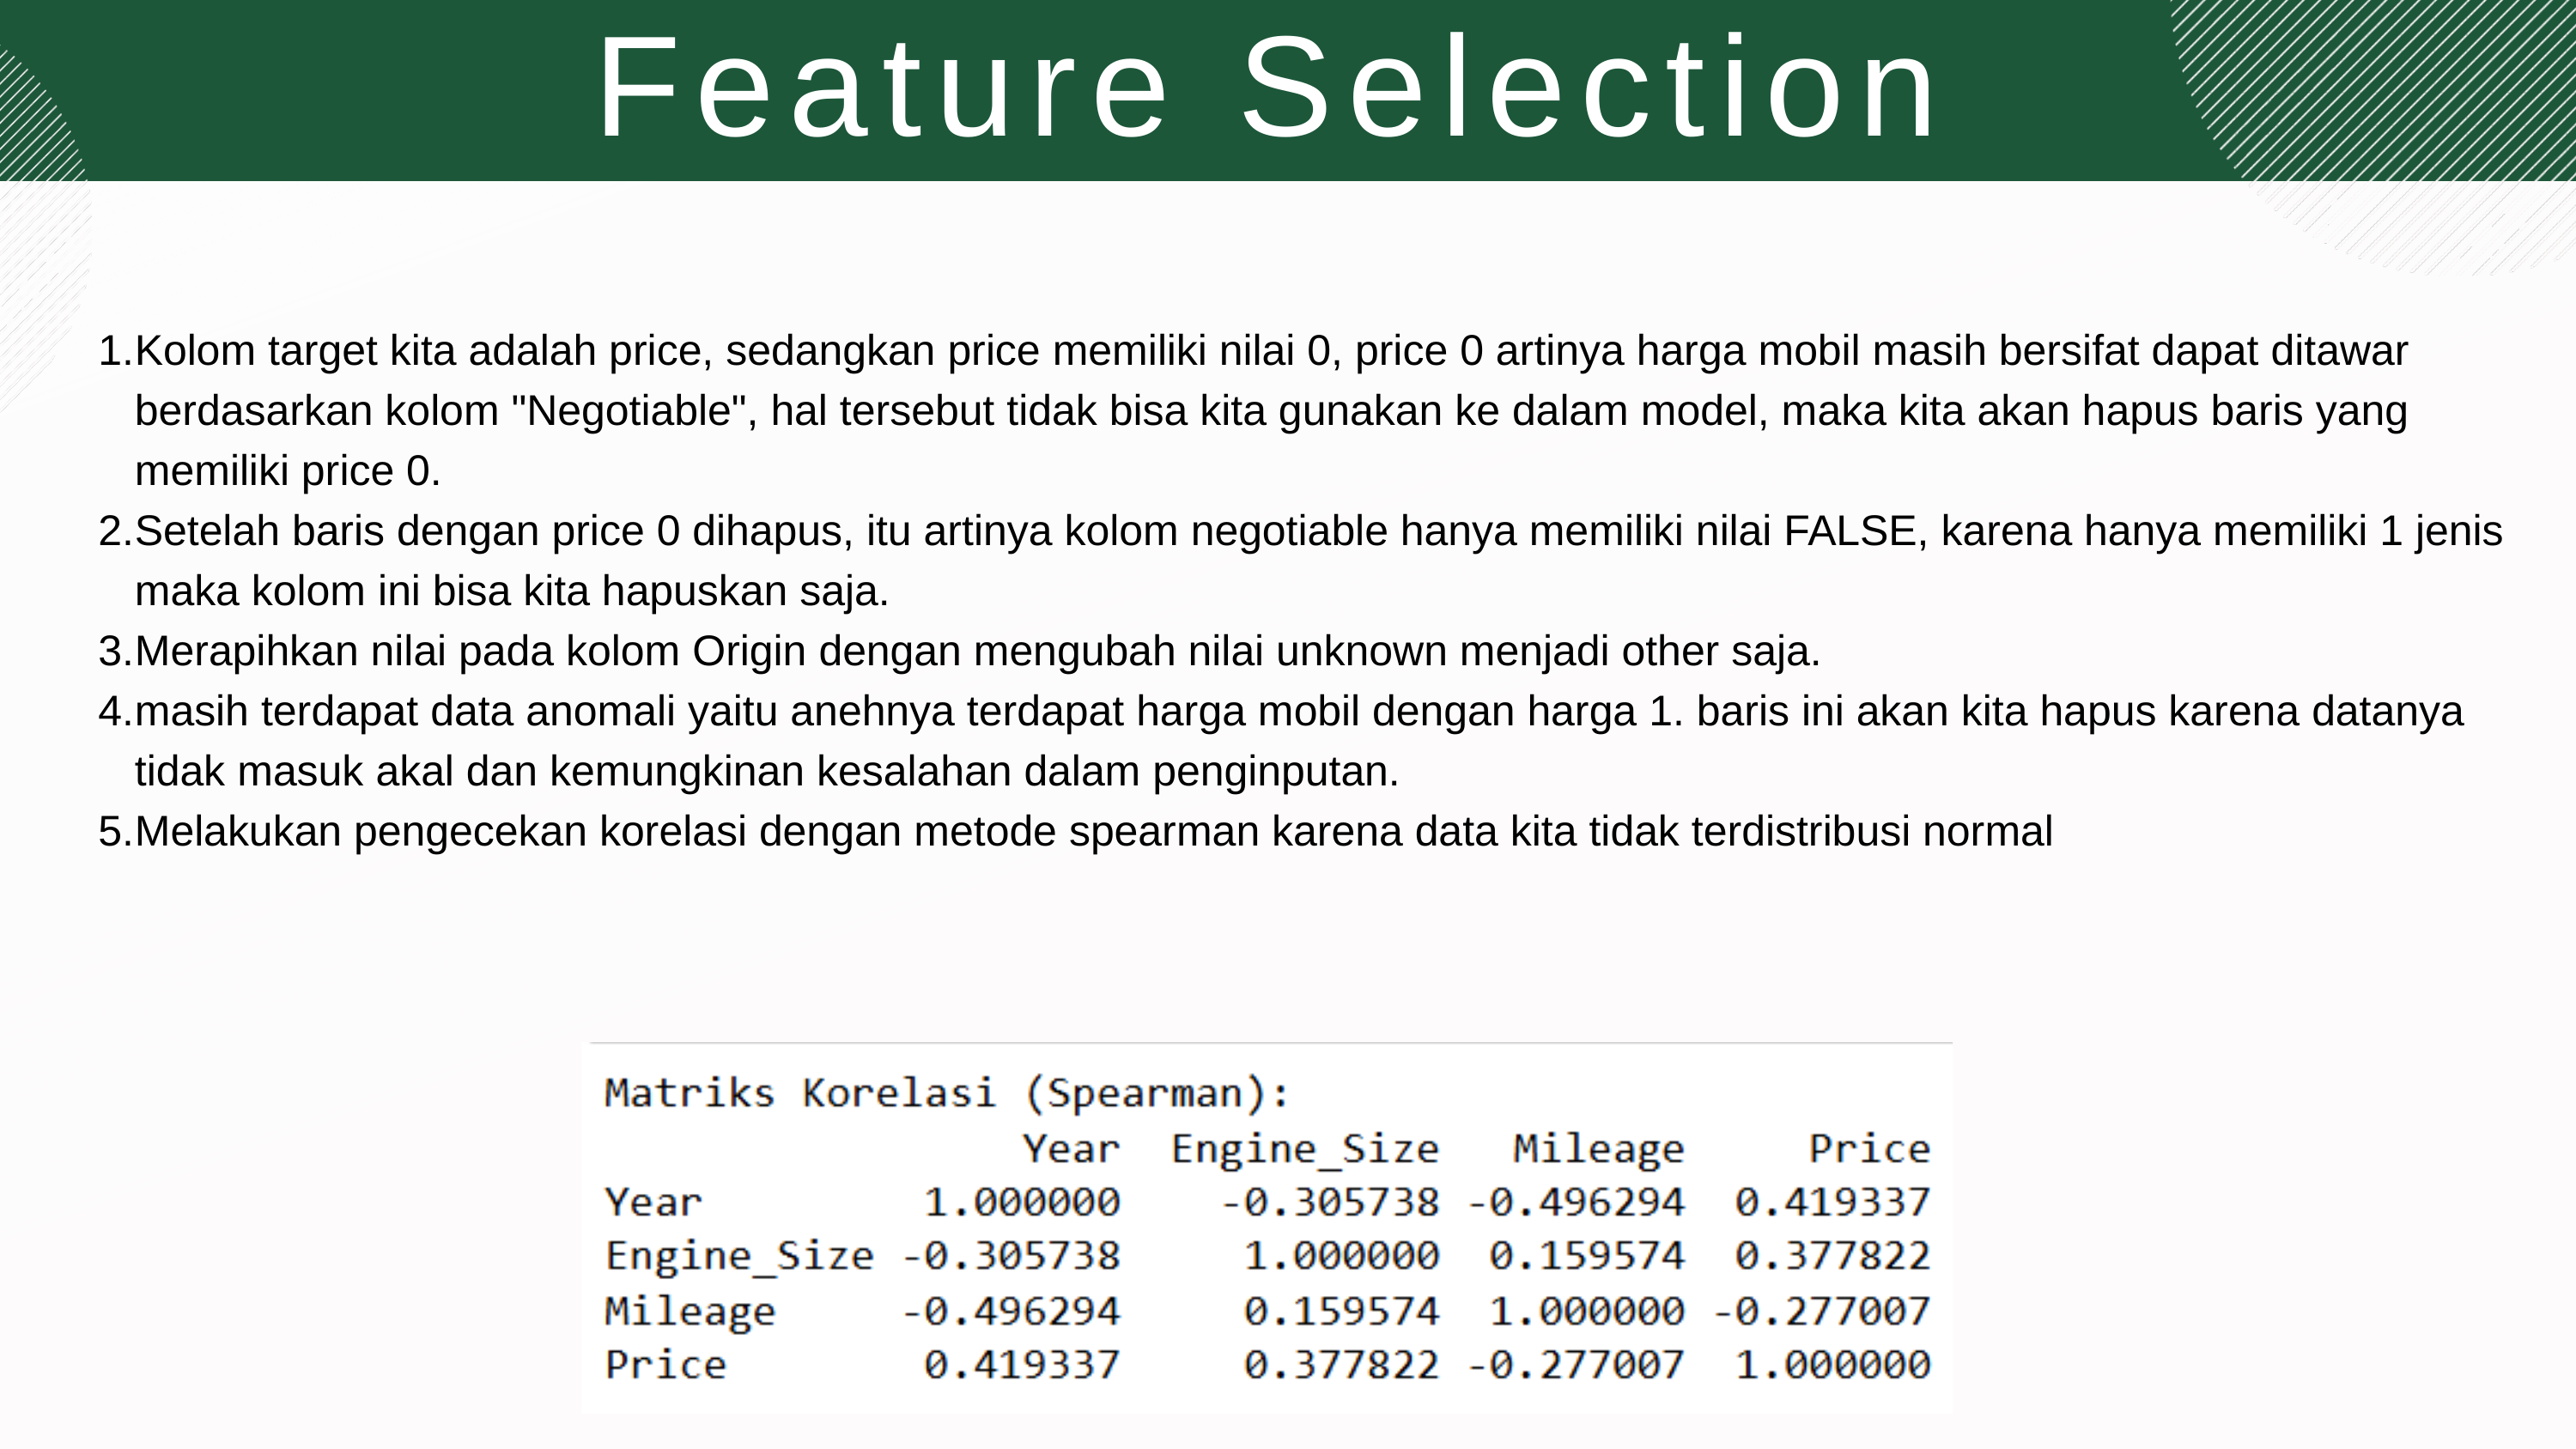

Feature Selection

Kolom target kita adalah price, sedangkan price memiliki nilai 0, price 0 artinya harga mobil masih bersifat dapat ditawar berdasarkan kolom "Negotiable", hal tersebut tidak bisa kita gunakan ke dalam model, maka kita akan hapus baris yang memiliki price 0.
Setelah baris dengan price 0 dihapus, itu artinya kolom negotiable hanya memiliki nilai FALSE, karena hanya memiliki 1 jenis maka kolom ini bisa kita hapuskan saja.
Merapihkan nilai pada kolom Origin dengan mengubah nilai unknown menjadi other saja.
masih terdapat data anomali yaitu anehnya terdapat harga mobil dengan harga 1. baris ini akan kita hapus karena datanya tidak masuk akal dan kemungkinan kesalahan dalam penginputan.
Melakukan pengecekan korelasi dengan metode spearman karena data kita tidak terdistribusi normal